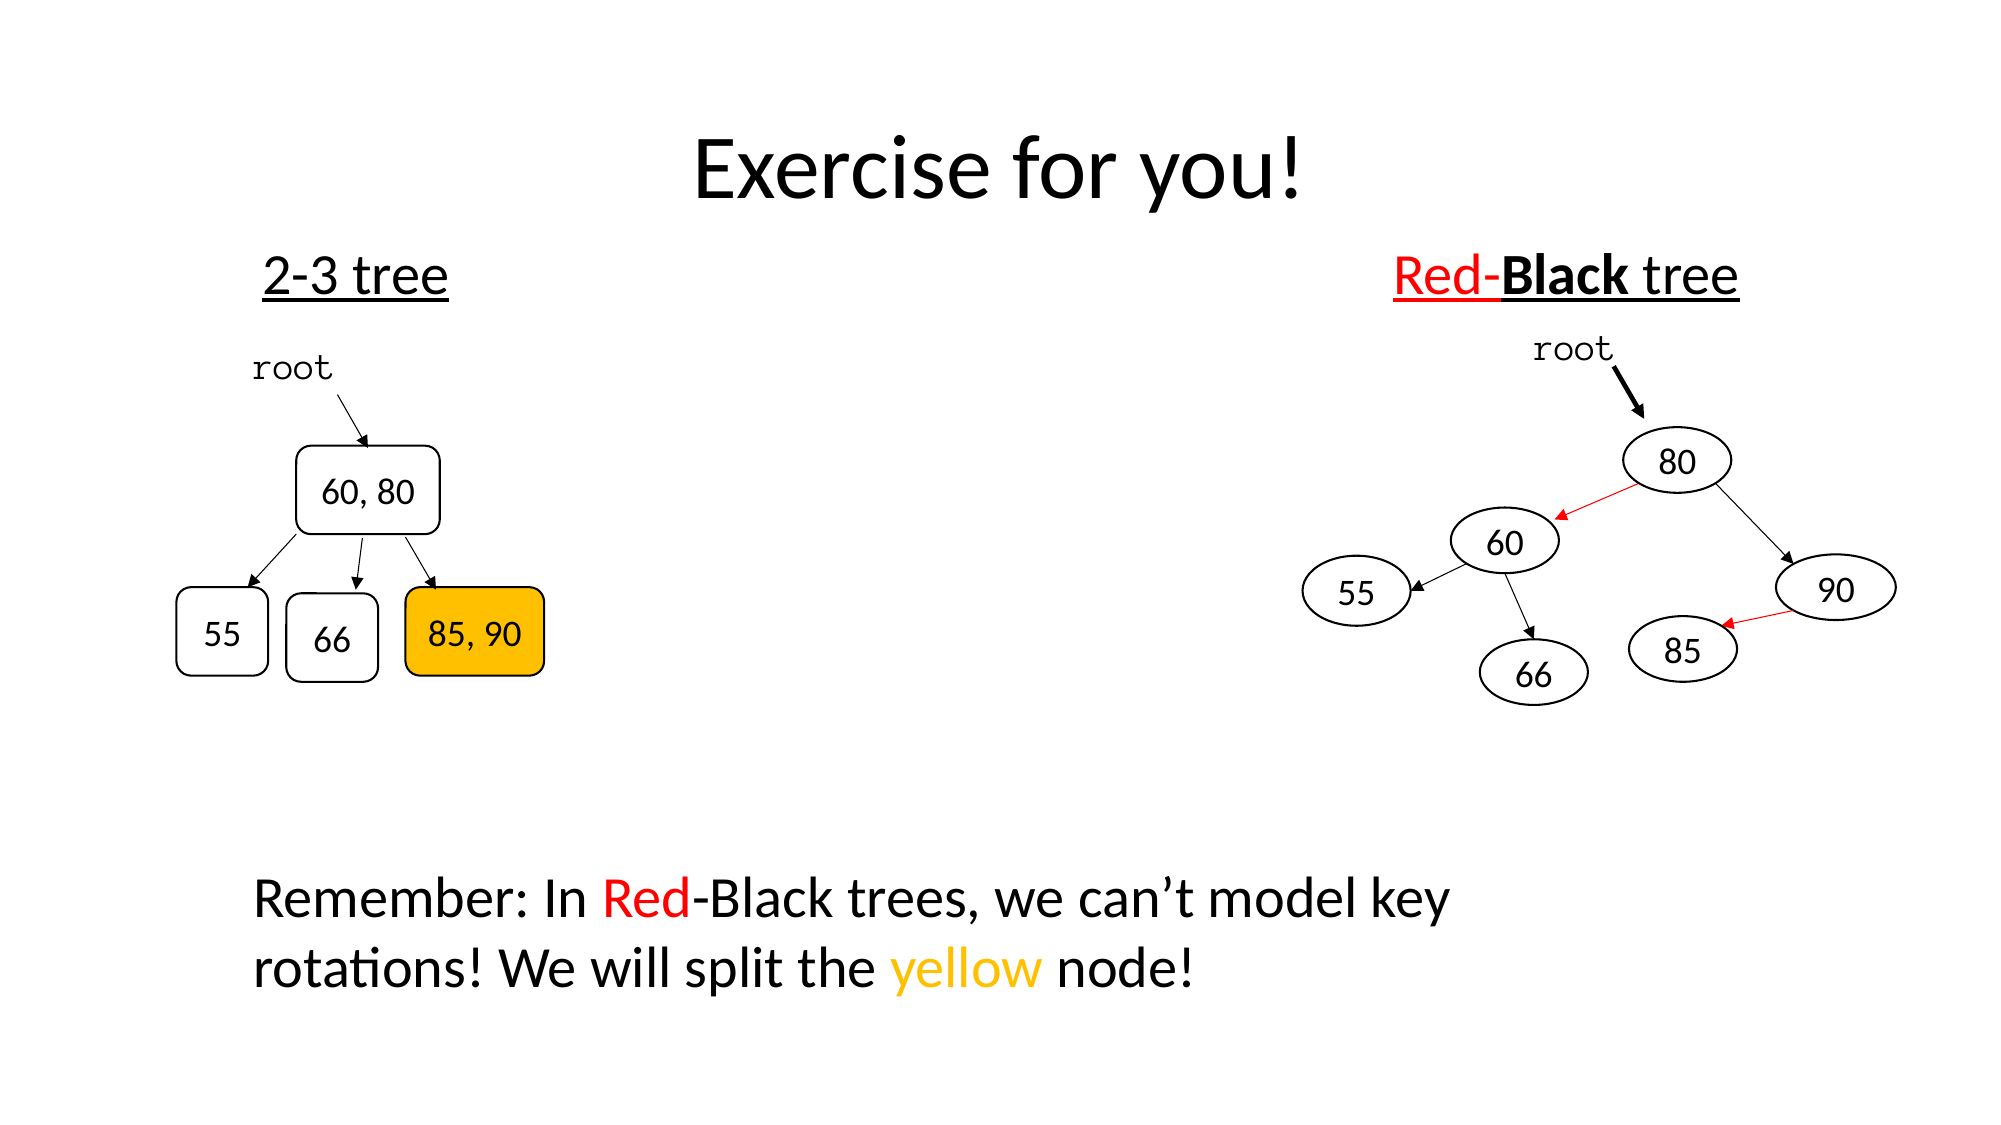

# Exercise for you!
2-3 tree
Red-Black tree
root
root
80
60, 80
60
90
55
55
85, 90
66
85
66
Remember: In Red-Black trees, we can’t model key rotations! We will split the yellow node!